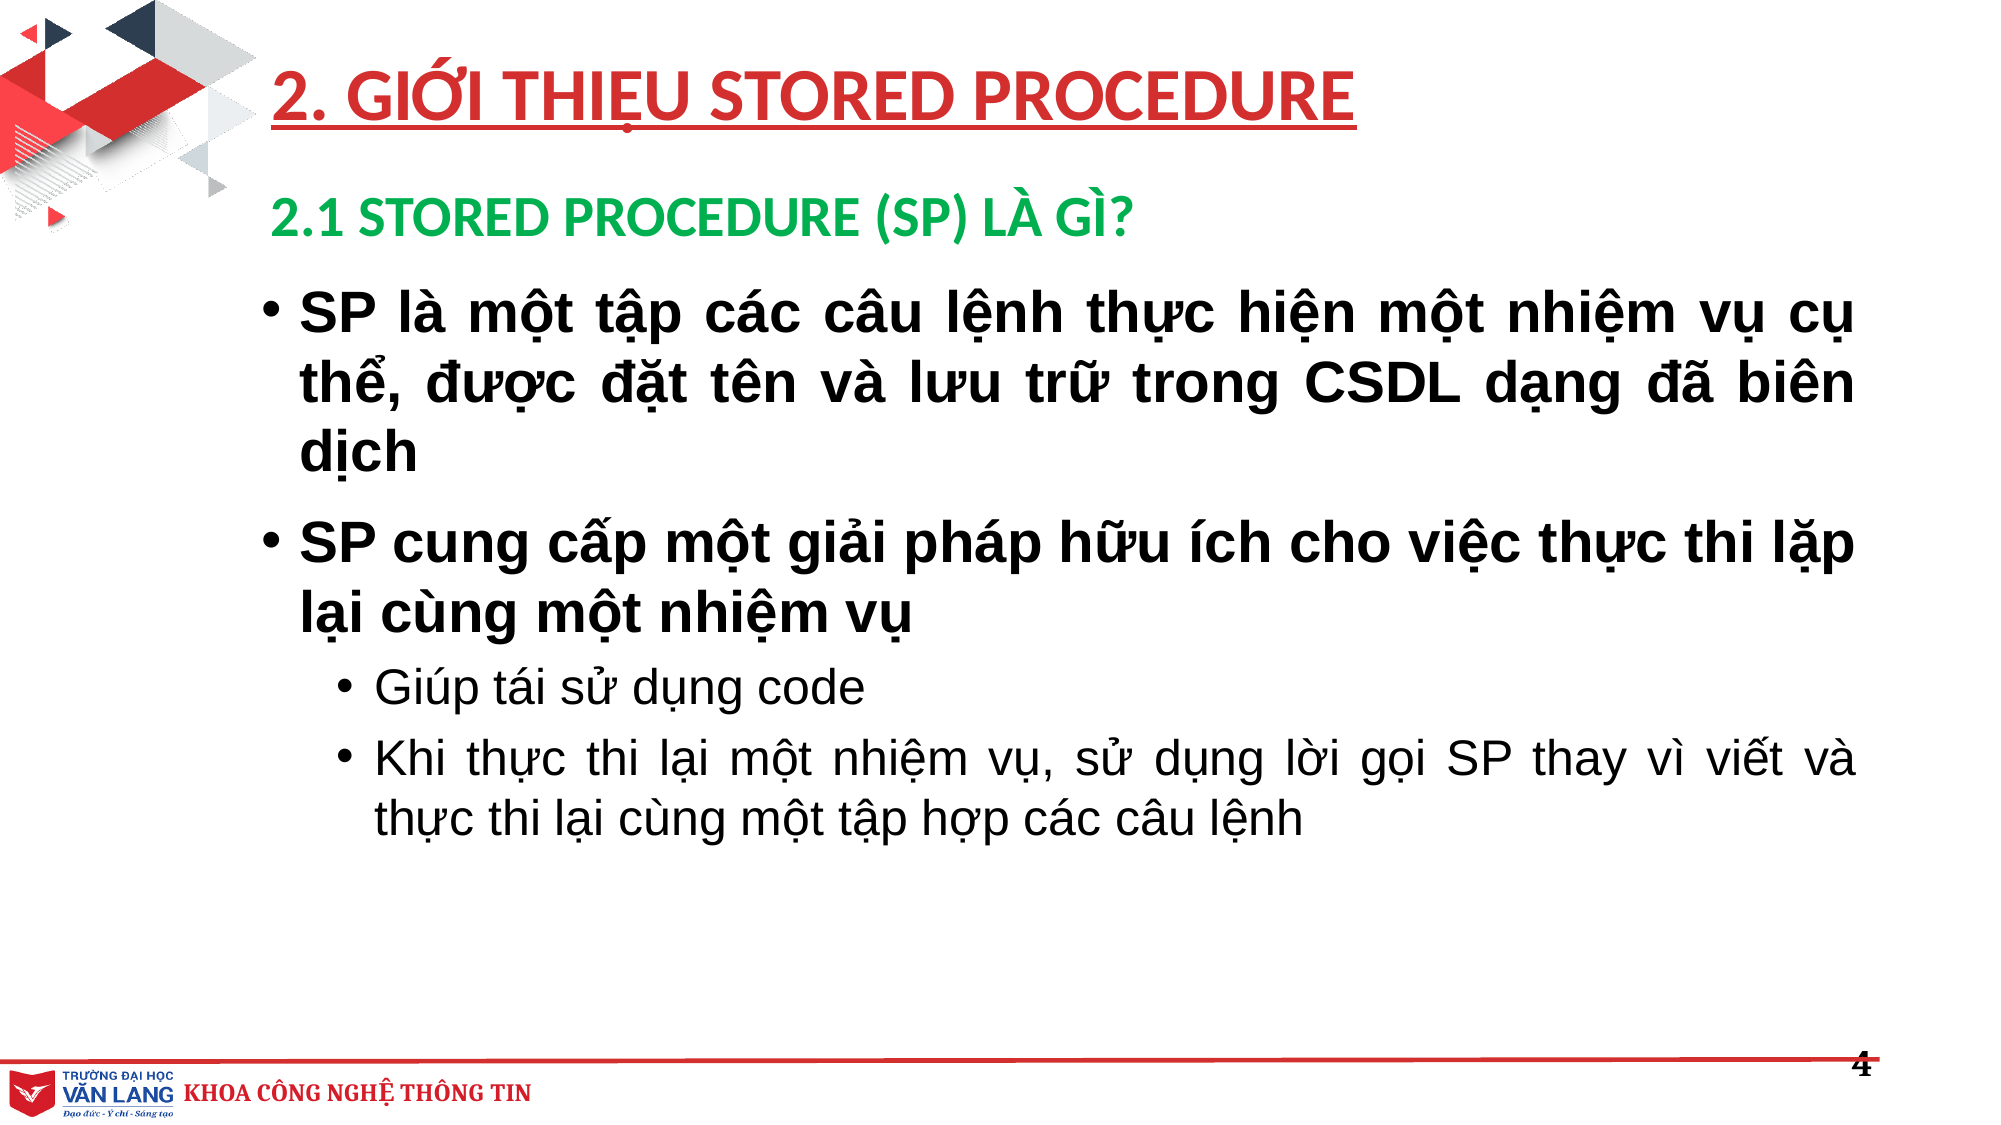

2. GIỚI THIỆU STORED PROCEDURE

2.1 STORED PROCEDURE (SP) LÀ GÌ?

SP là một tập các câu lệnh thực hiện một nhiệm vụ cụ thể, được đặt tên và lưu trữ trong CSDL dạng đã biên dịch
SP cung cấp một giải pháp hữu ích cho việc thực thi lặp lại cùng một nhiệm vụ
Giúp tái sử dụng code
Khi thực thi lại một nhiệm vụ, sử dụng lời gọi SP thay vì viết và thực thi lại cùng một tập hợp các câu lệnh